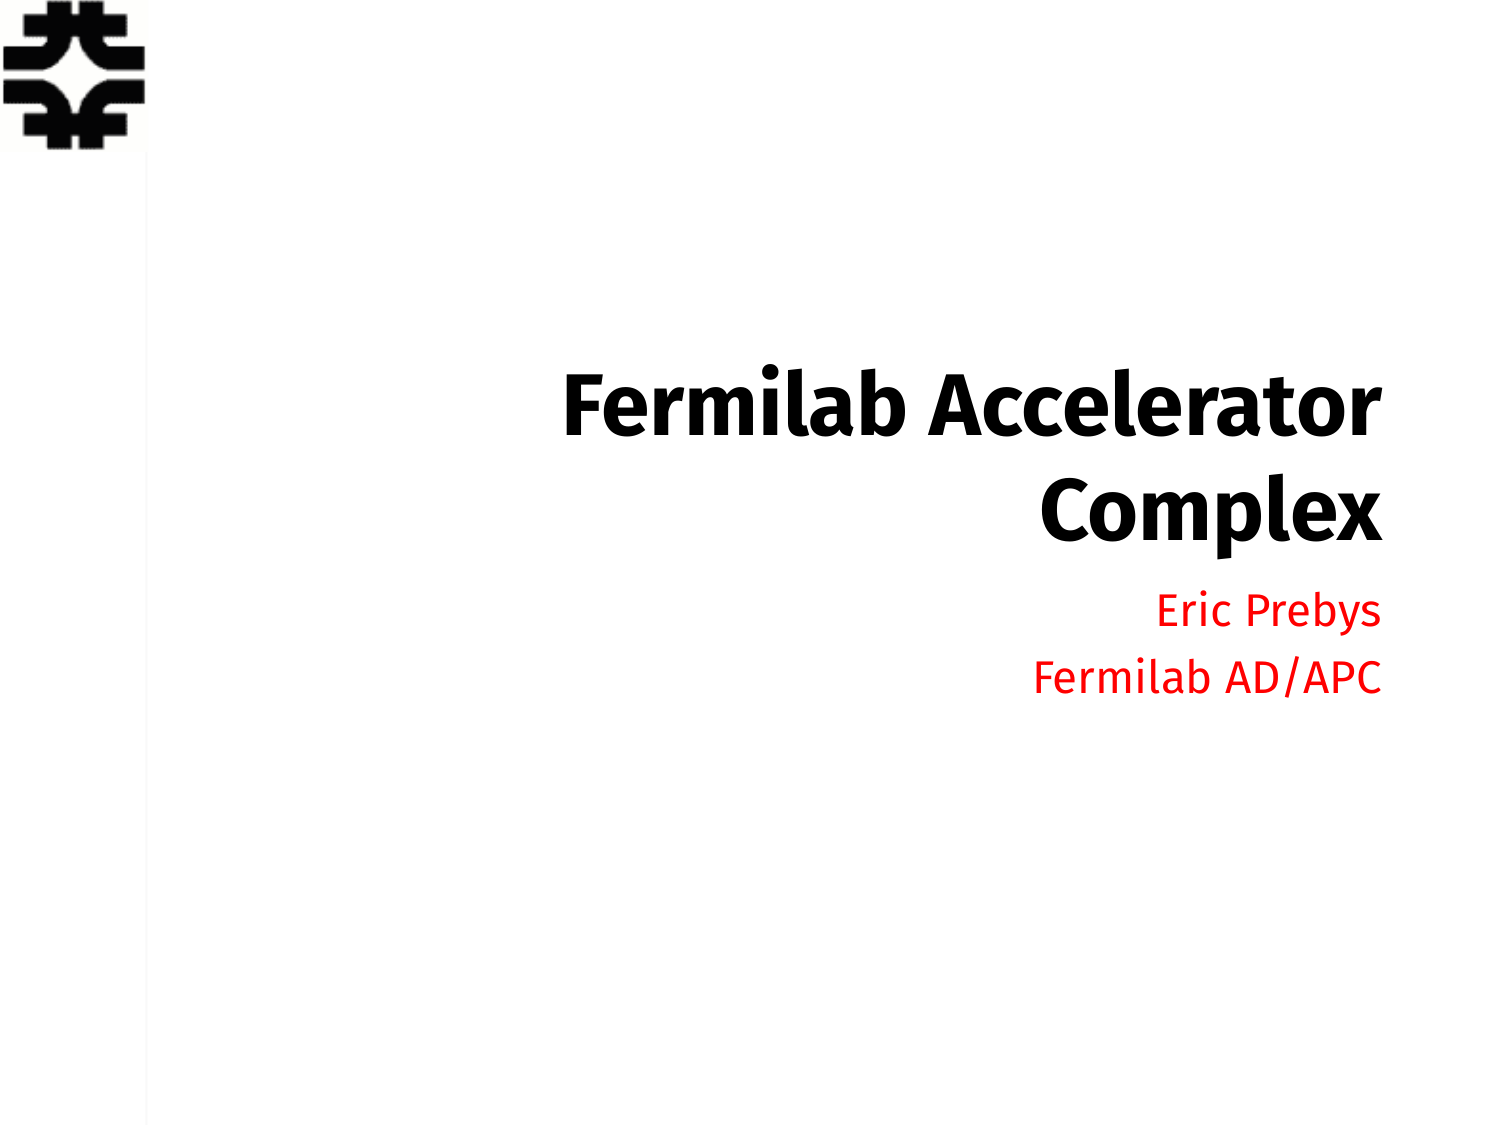

# Fermilab Accelerator Complex
Eric Prebys
Fermilab AD/APC